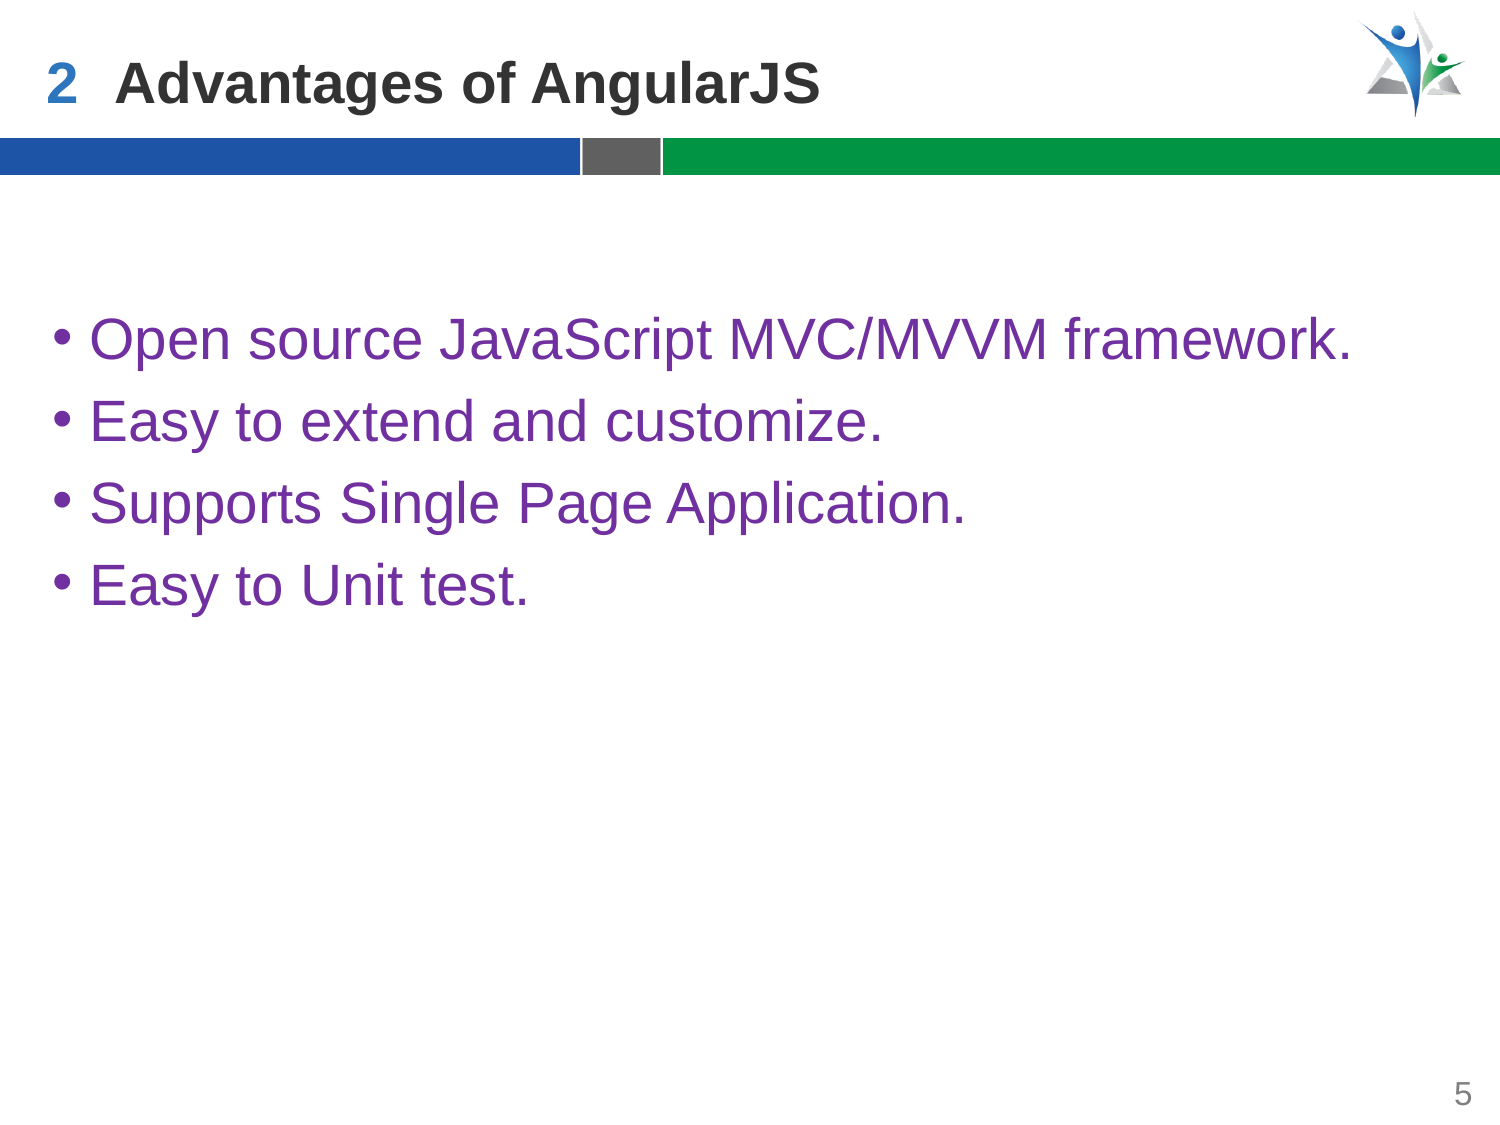

2
Advantages of AngularJS

Open source JavaScript MVC/MVVM framework.
Easy to extend and customize.
Supports Single Page Application.
Easy to Unit test.